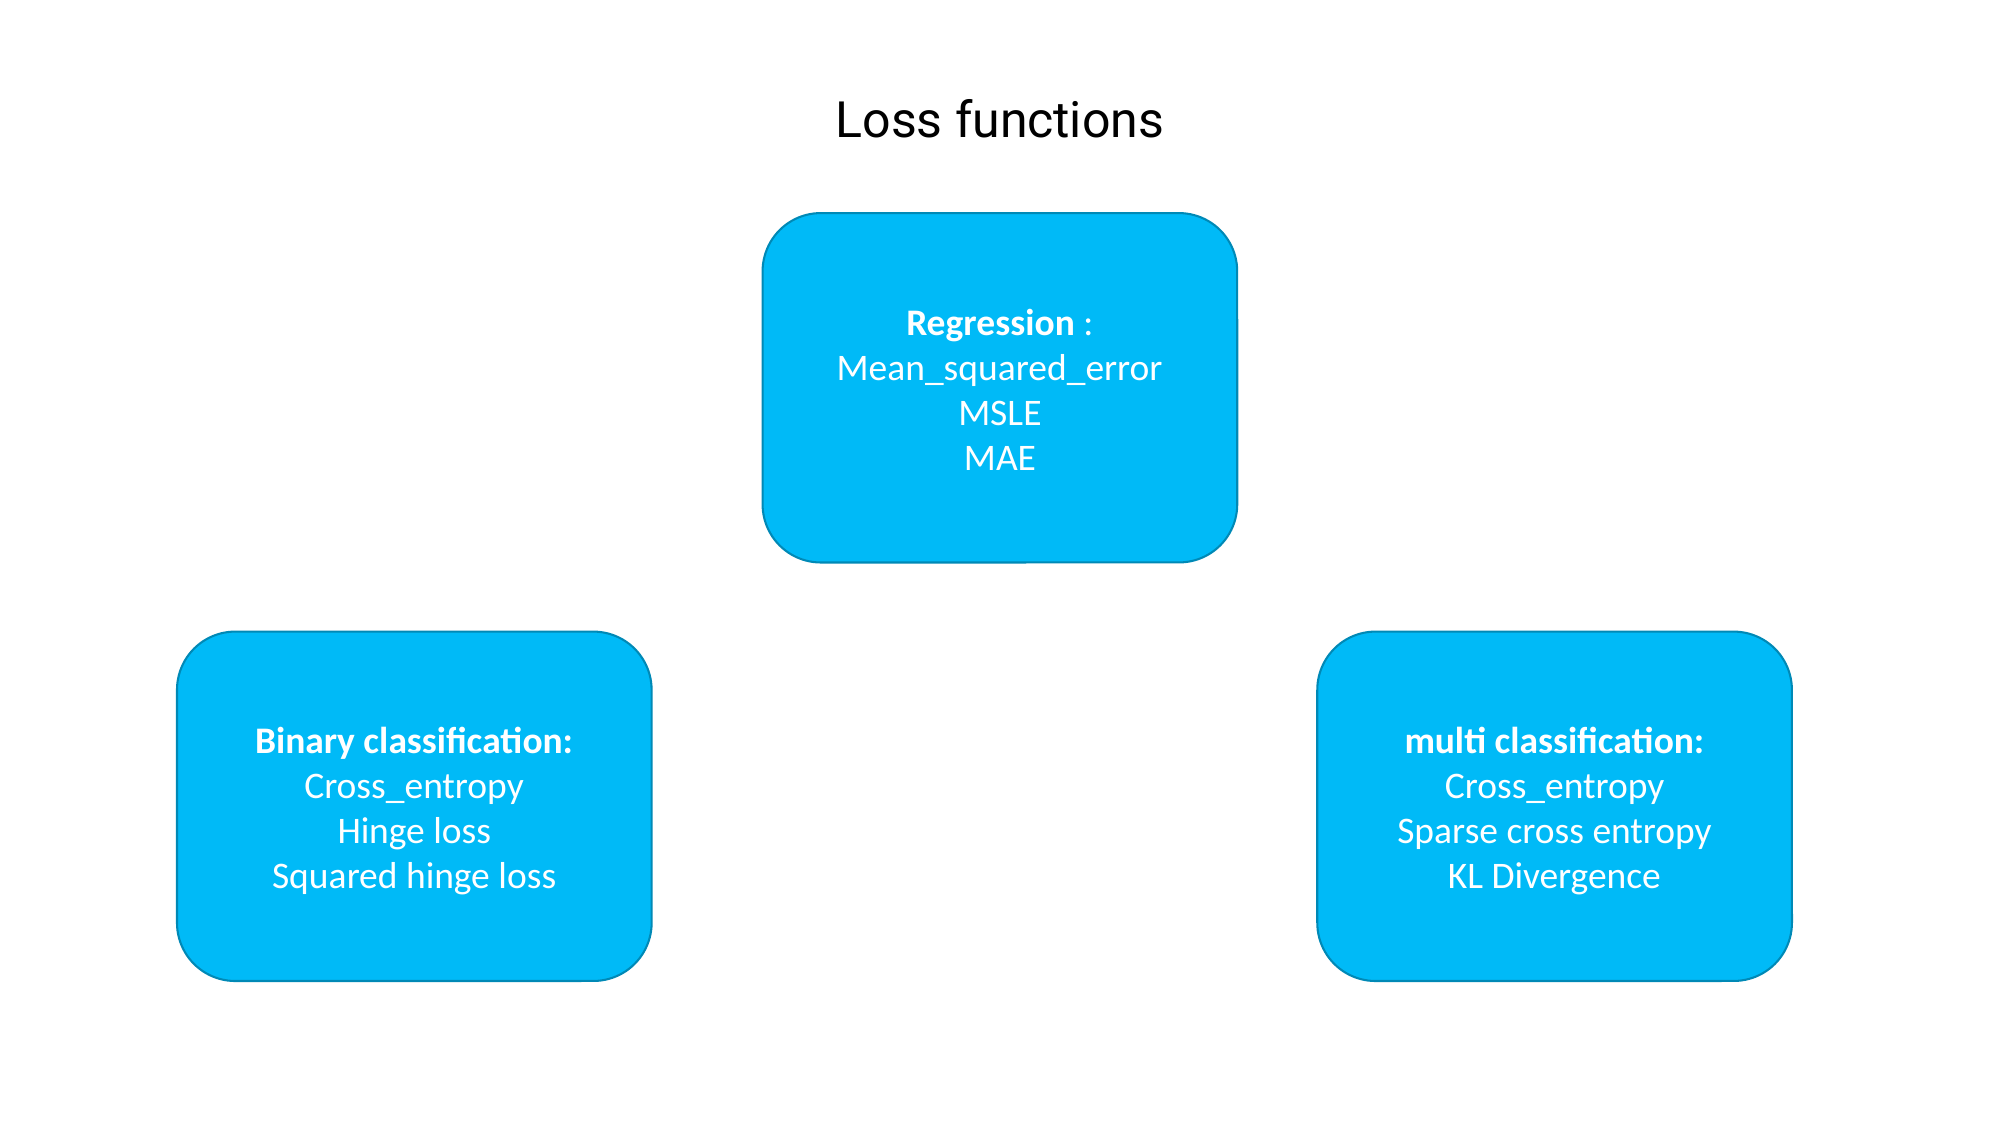

Loss functions
Regression :
Mean_squared_error
MSLE
MAE
multi classification:
Cross_entropy
Sparse cross entropy
KL Divergence
Binary classification:
Cross_entropy
Hinge loss
Squared hinge loss